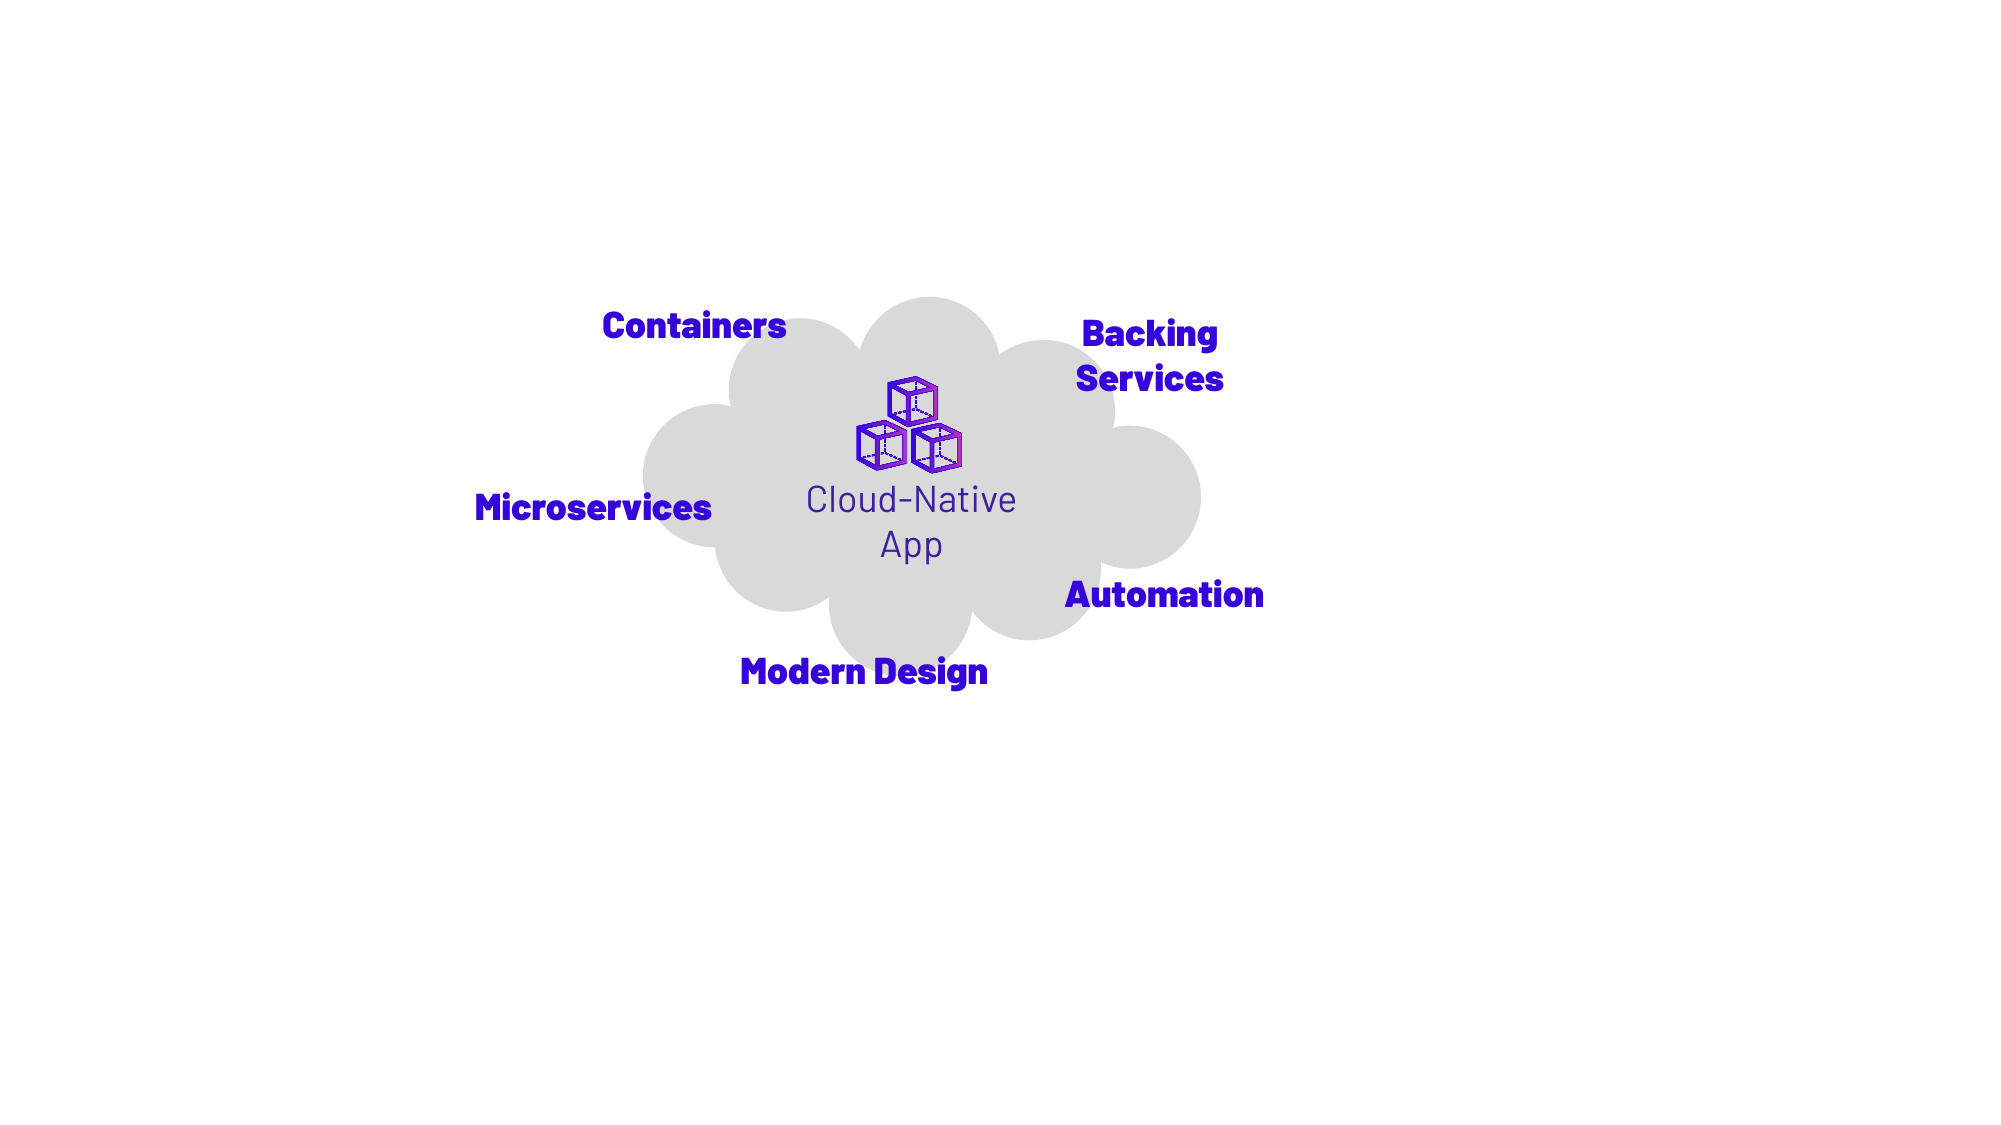

Containers

Backing
Services

Cloud-Native App
Microservices
Automation
Modern Design